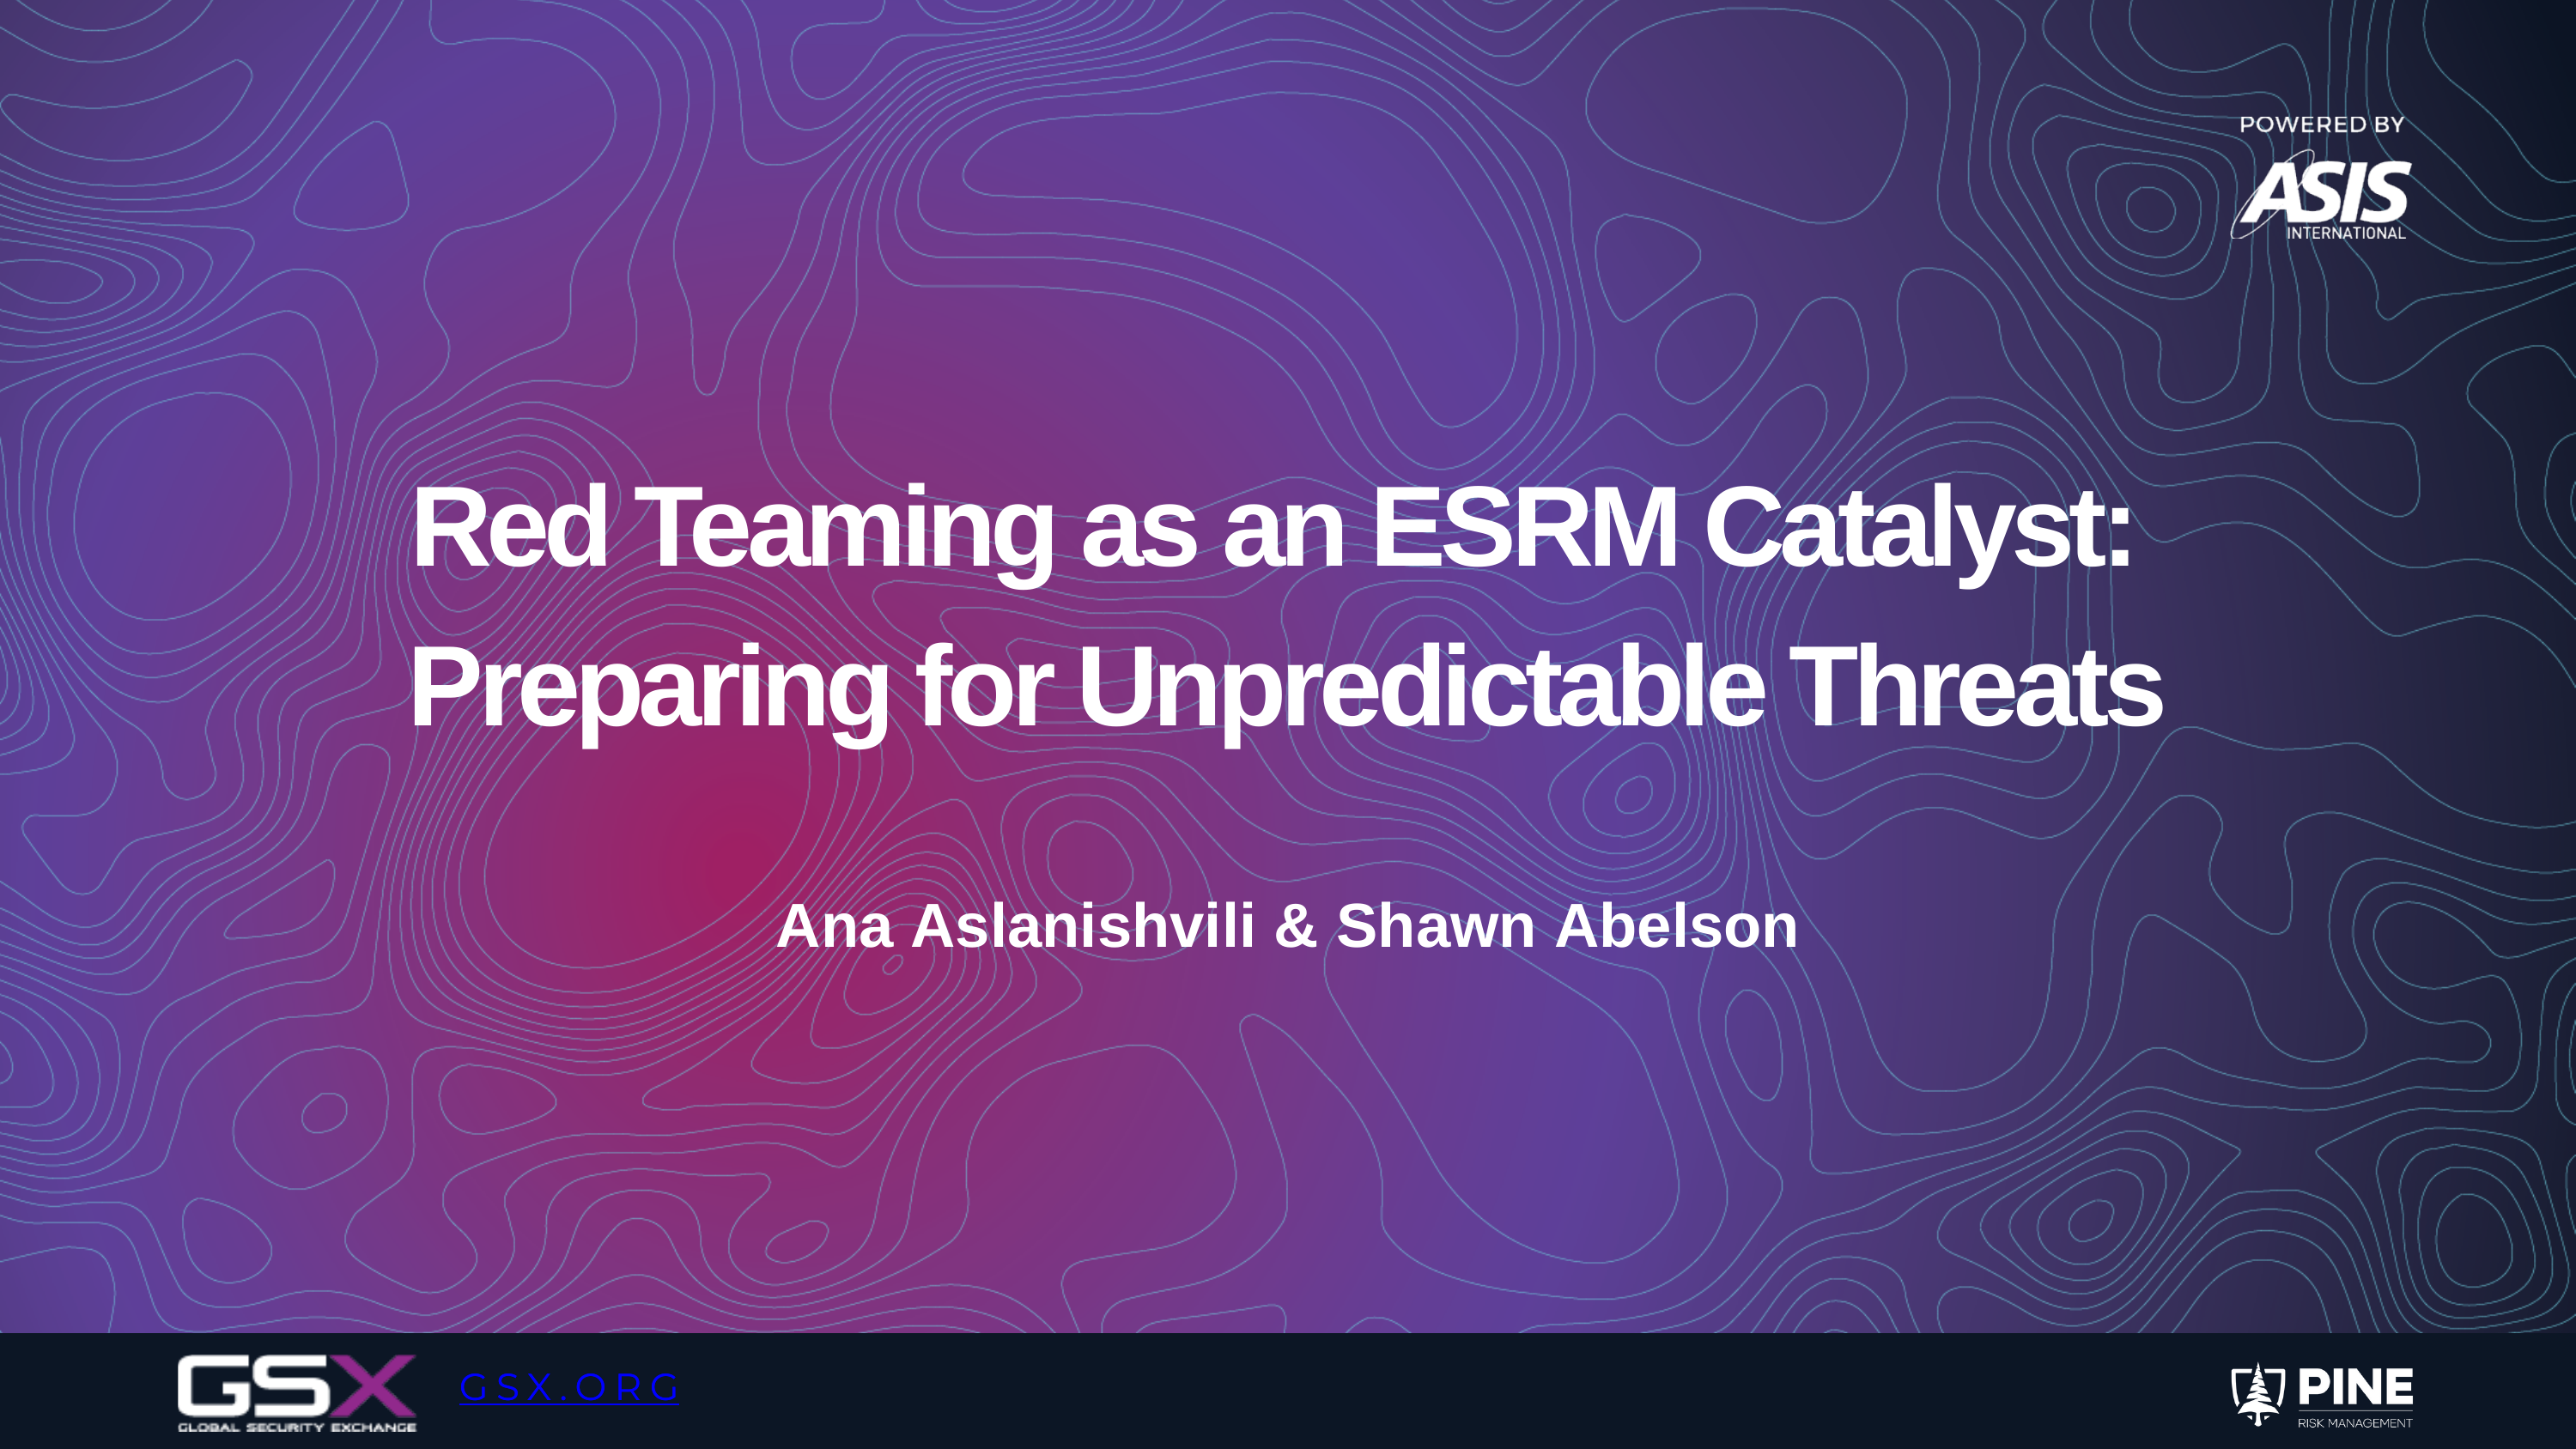

Red Teaming as an ESRM Catalyst:
Preparing for Unpredictable Threats
Ana Aslanishvili & Shawn Abelson

GSX.ORG
GSX.ORG